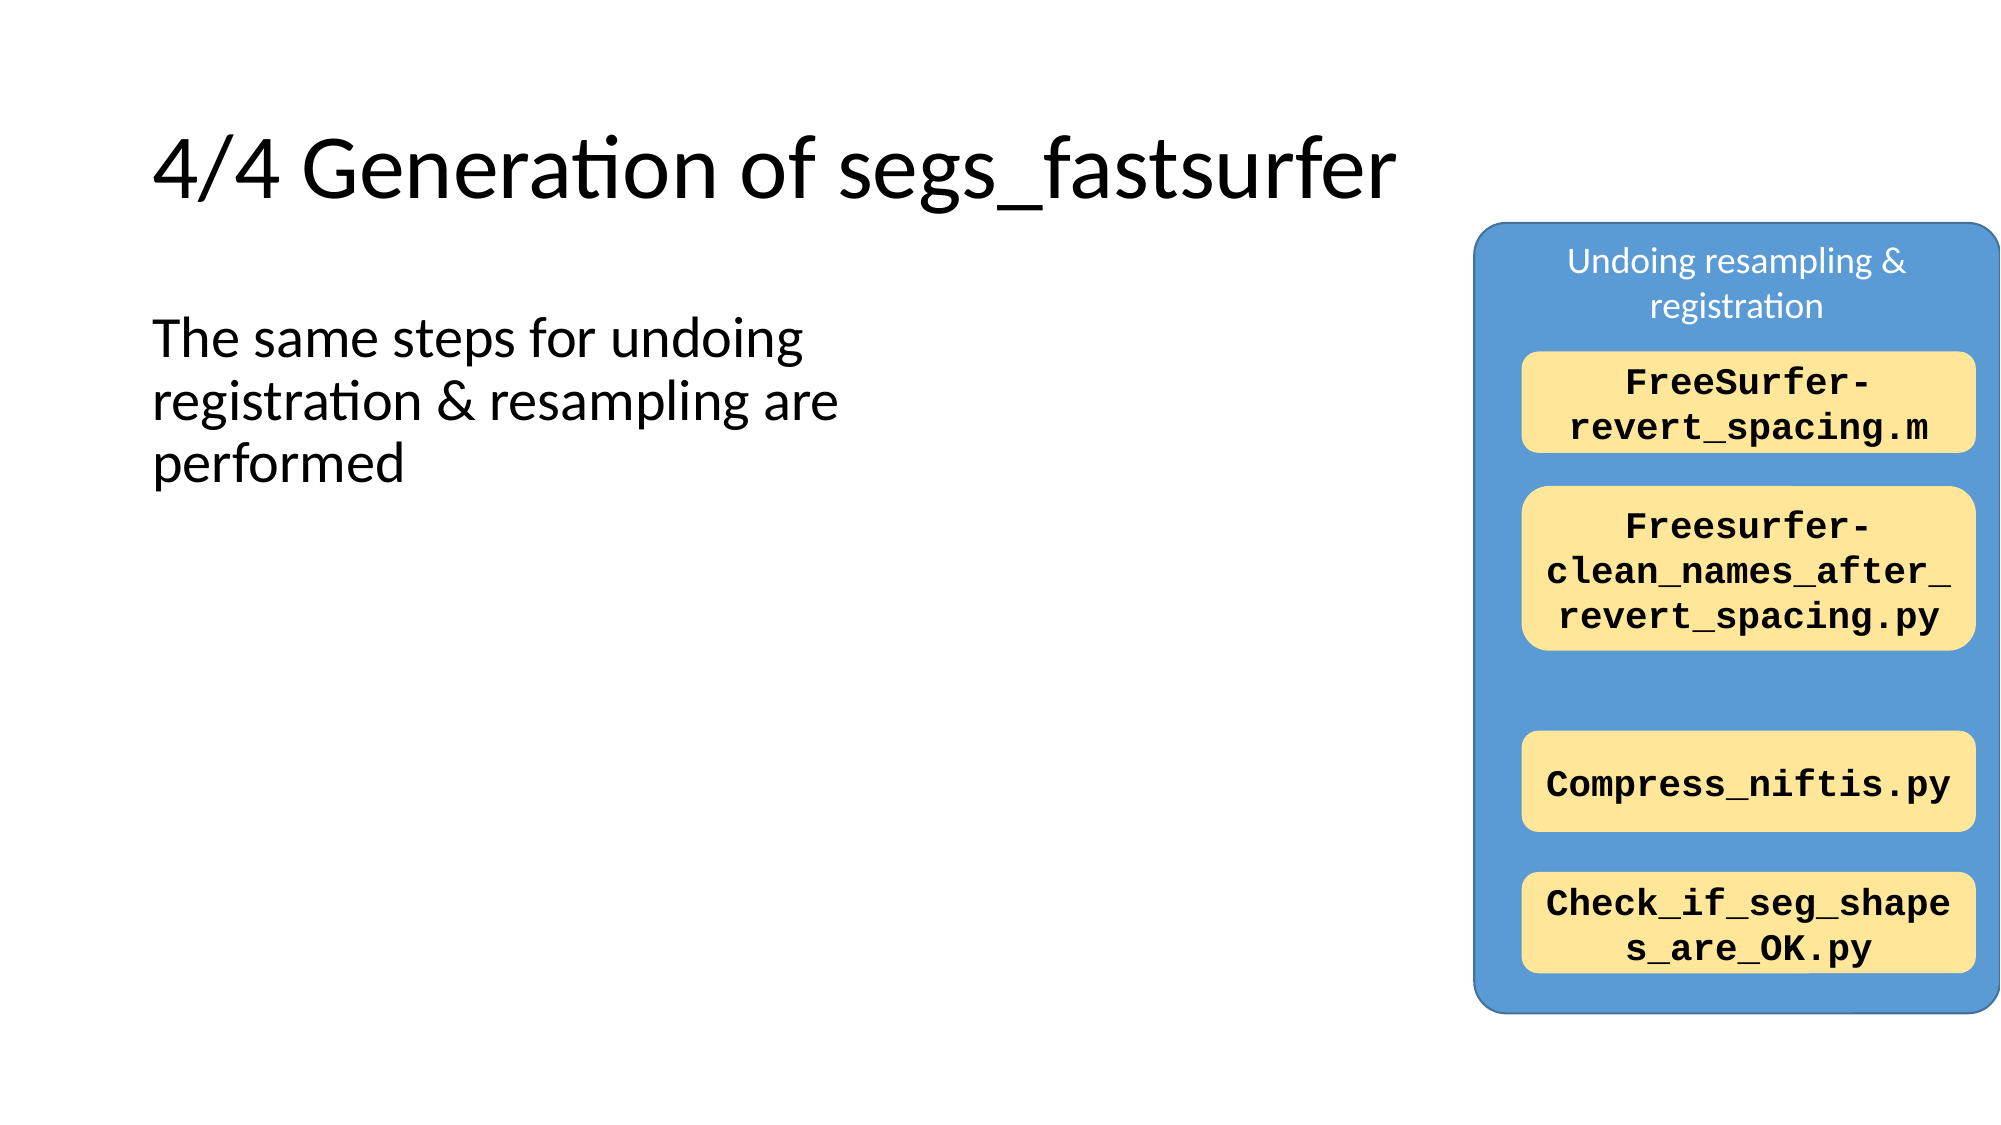

# 4/4 Generation of segs_fastsurfer
Undoing resampling & registration

The same steps for undoing registration & resampling are performed

FreeSurfer-revert_spacing.m
Freesurfer-clean_names_after_revert_spacing.py
Compress_niftis.py
Check_if_seg_shapes_are_OK.py